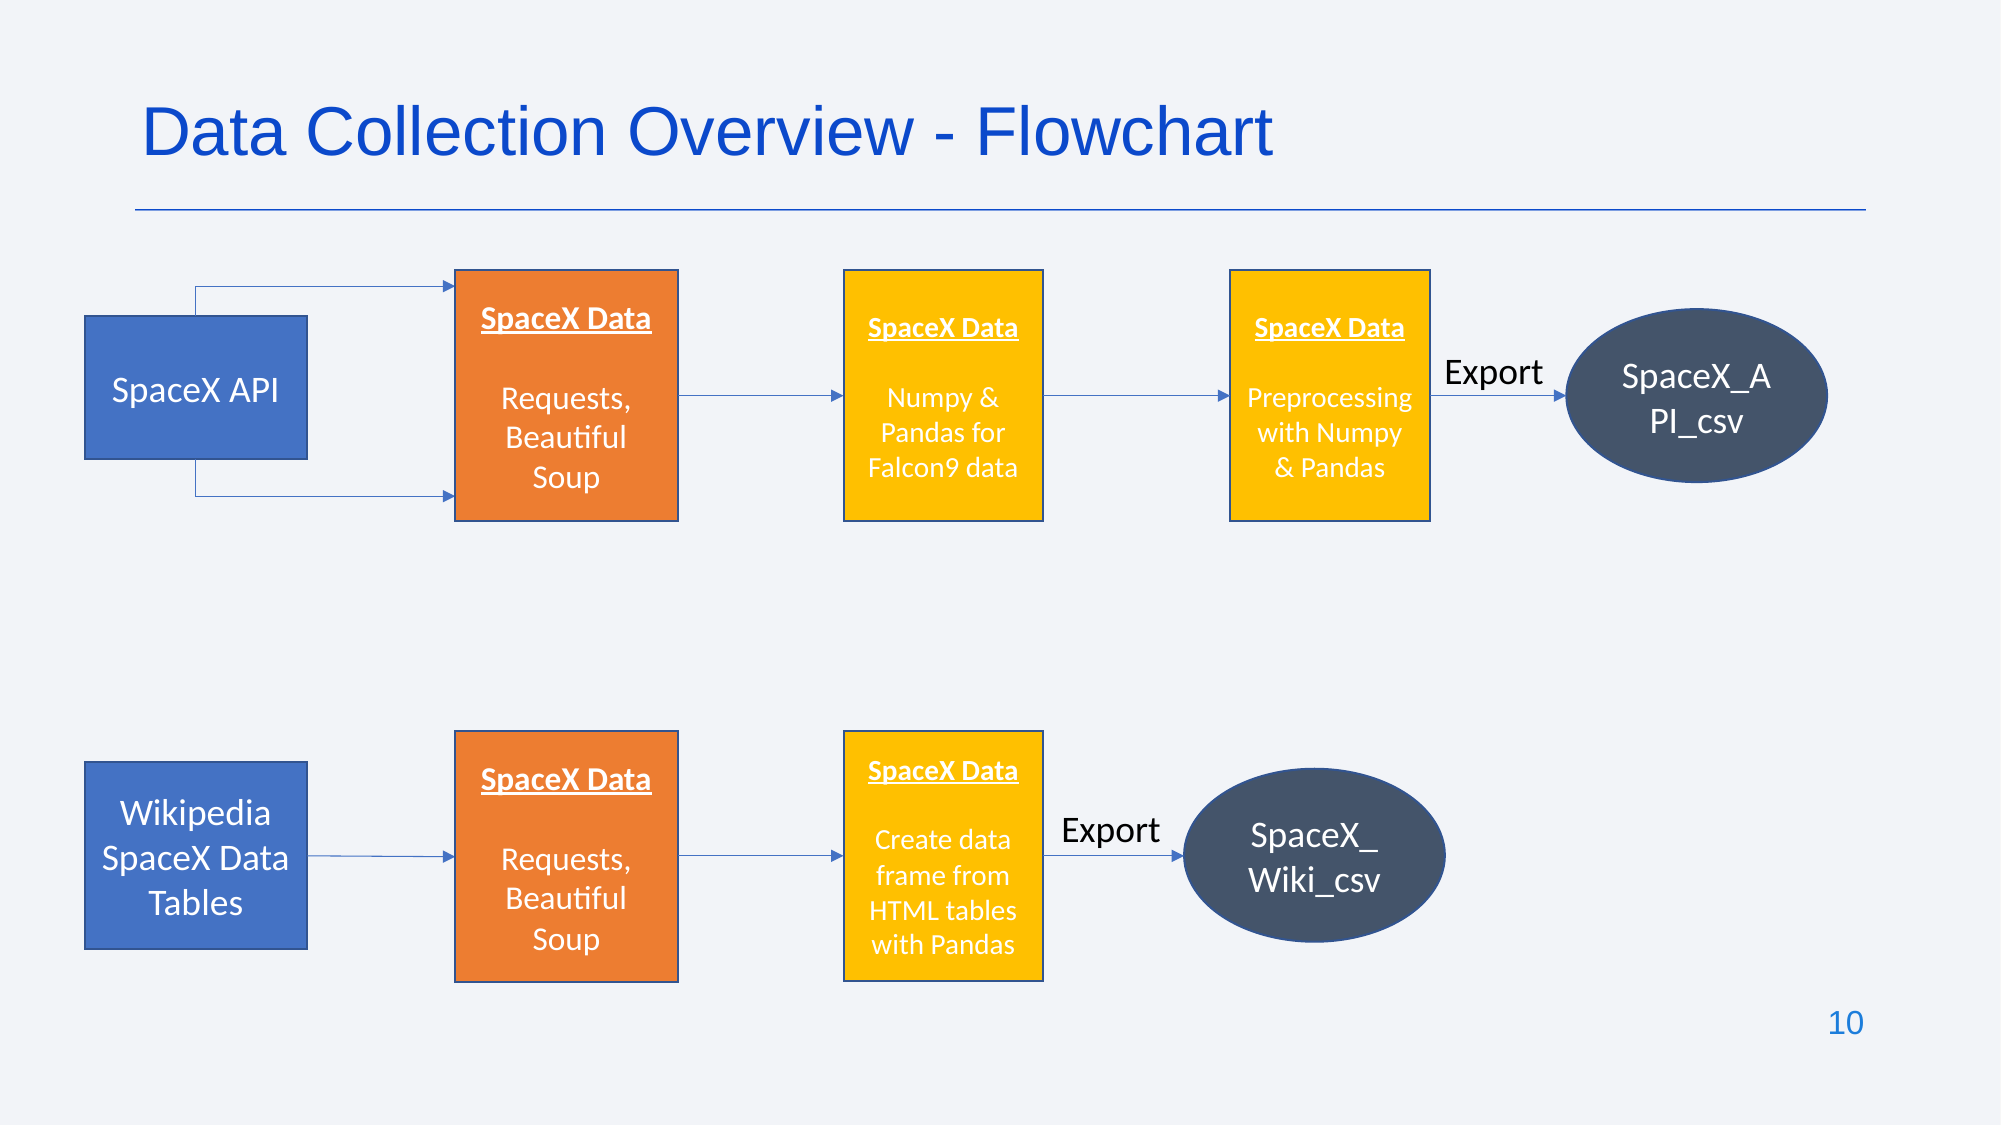

Data Collection Overview - Flowchart
SpaceX Data

Requests, Beautiful Soup
SpaceX Data

Numpy & Pandas for Falcon9 data
SpaceX Data

Preprocessing with Numpy & Pandas
SpaceX_API_csv
SpaceX API
Export
SpaceX Data

Create data frame from HTML tables with Pandas
SpaceX Data

Requests, Beautiful Soup
Wikipedia SpaceX Data Tables
SpaceX_Wiki_csv
Export
10